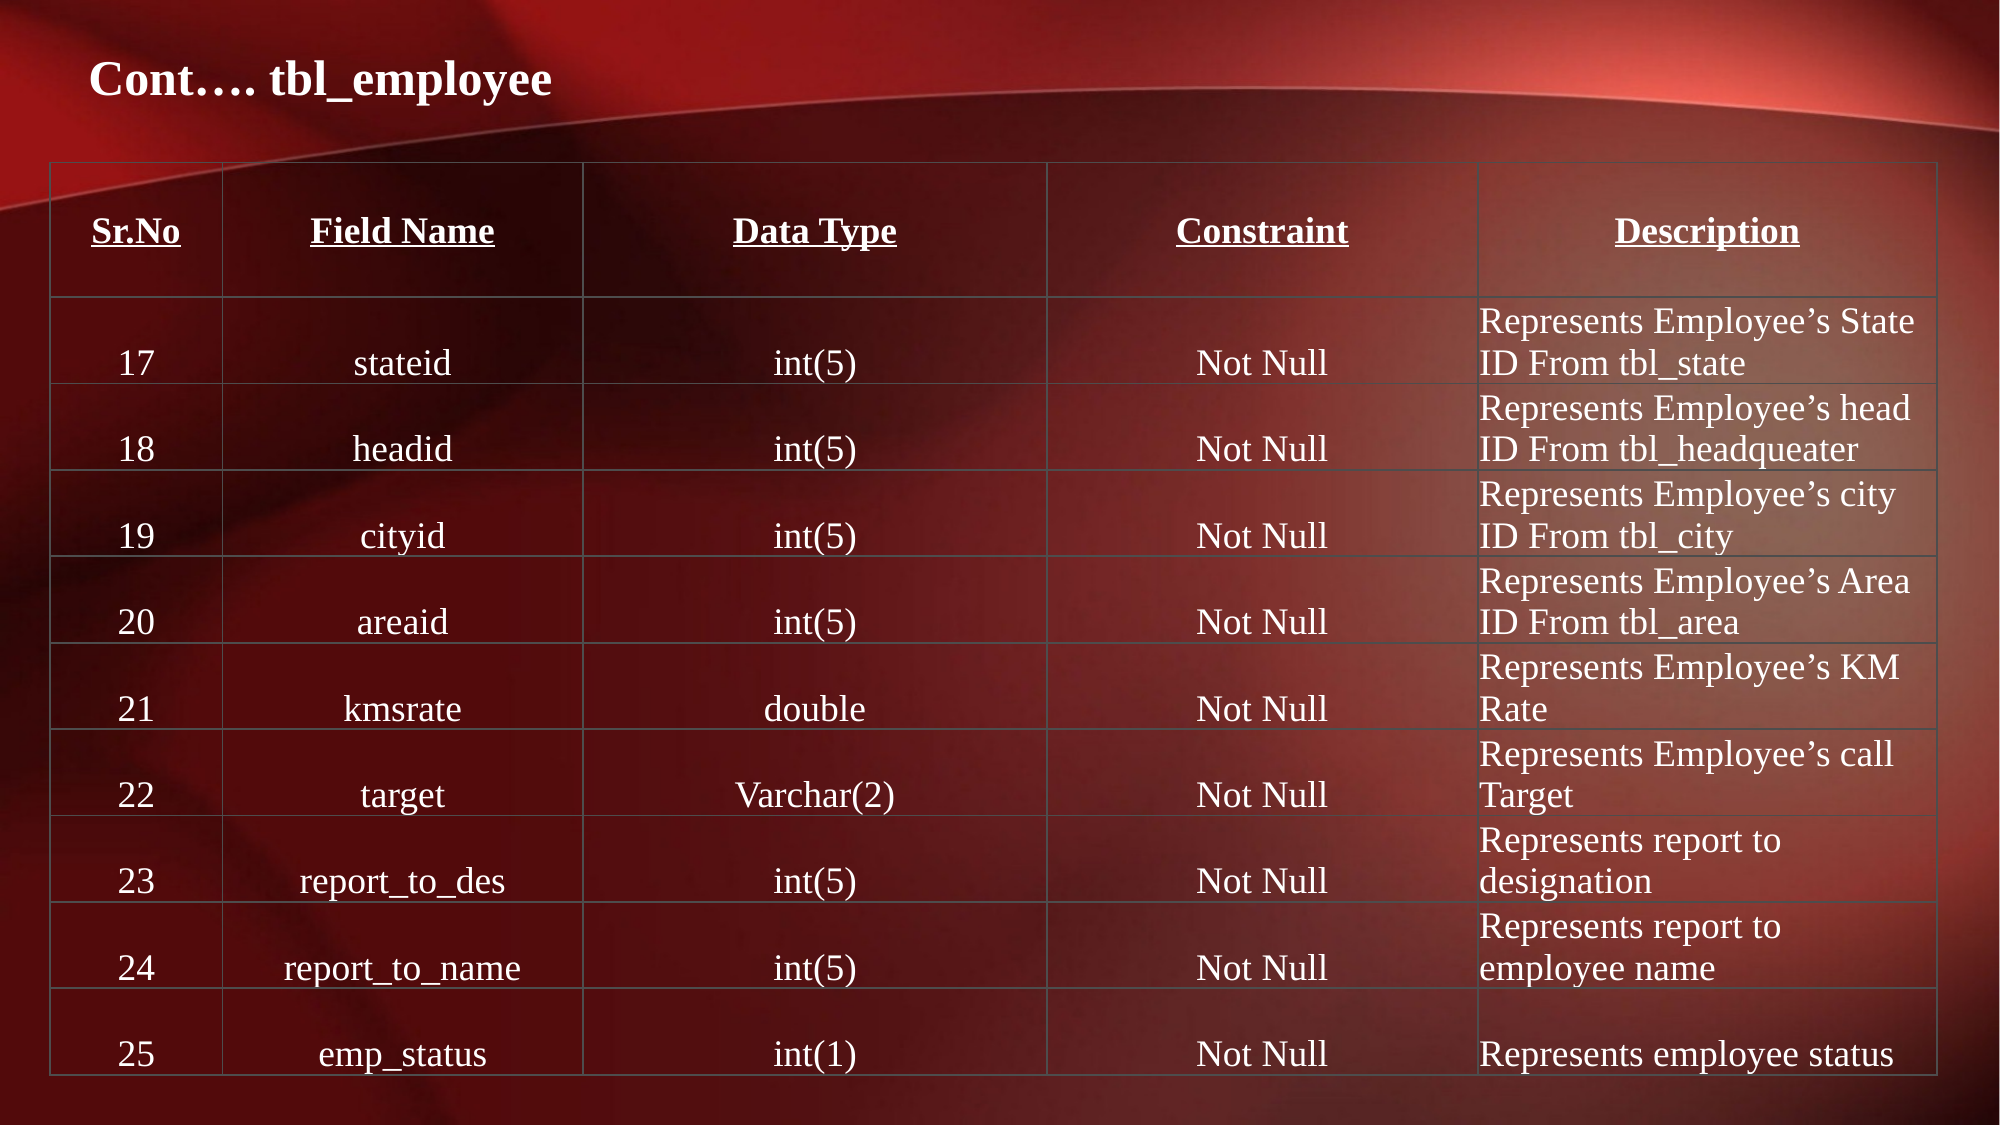

Cont…. tbl_employee
| Sr.No | Field Name | Data Type | Constraint | Description |
| --- | --- | --- | --- | --- |
| 17 | stateid | int(5) | Not Null | Represents Employee’s State ID From tbl\_state |
| 18 | headid | int(5) | Not Null | Represents Employee’s head ID From tbl\_headqueater |
| 19 | cityid | int(5) | Not Null | Represents Employee’s city ID From tbl\_city |
| 20 | areaid | int(5) | Not Null | Represents Employee’s Area ID From tbl\_area |
| 21 | kmsrate | double | Not Null | Represents Employee’s KM Rate |
| 22 | target | Varchar(2) | Not Null | Represents Employee’s call Target |
| 23 | report\_to\_des | int(5) | Not Null | Represents report to designation |
| 24 | report\_to\_name | int(5) | Not Null | Represents report to employee name |
| 25 | emp\_status | int(1) | Not Null | Represents employee status |